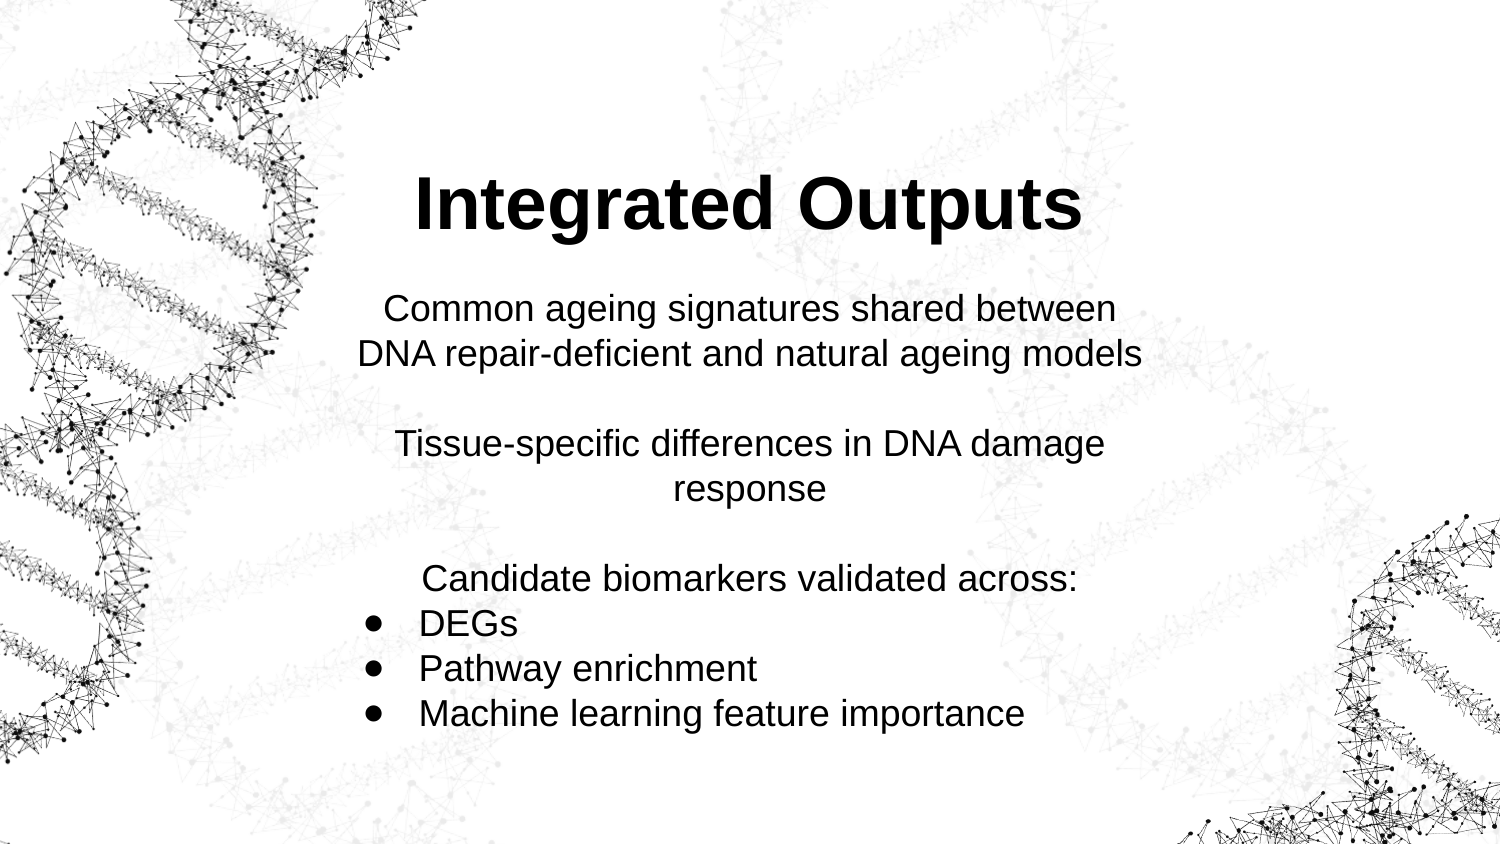

# Integrated Outputs
Common ageing signatures shared between DNA repair-deficient and natural ageing models

Tissue-specific differences in DNA damage response

Candidate biomarkers validated across:
DEGs
Pathway enrichment
Machine learning feature importance